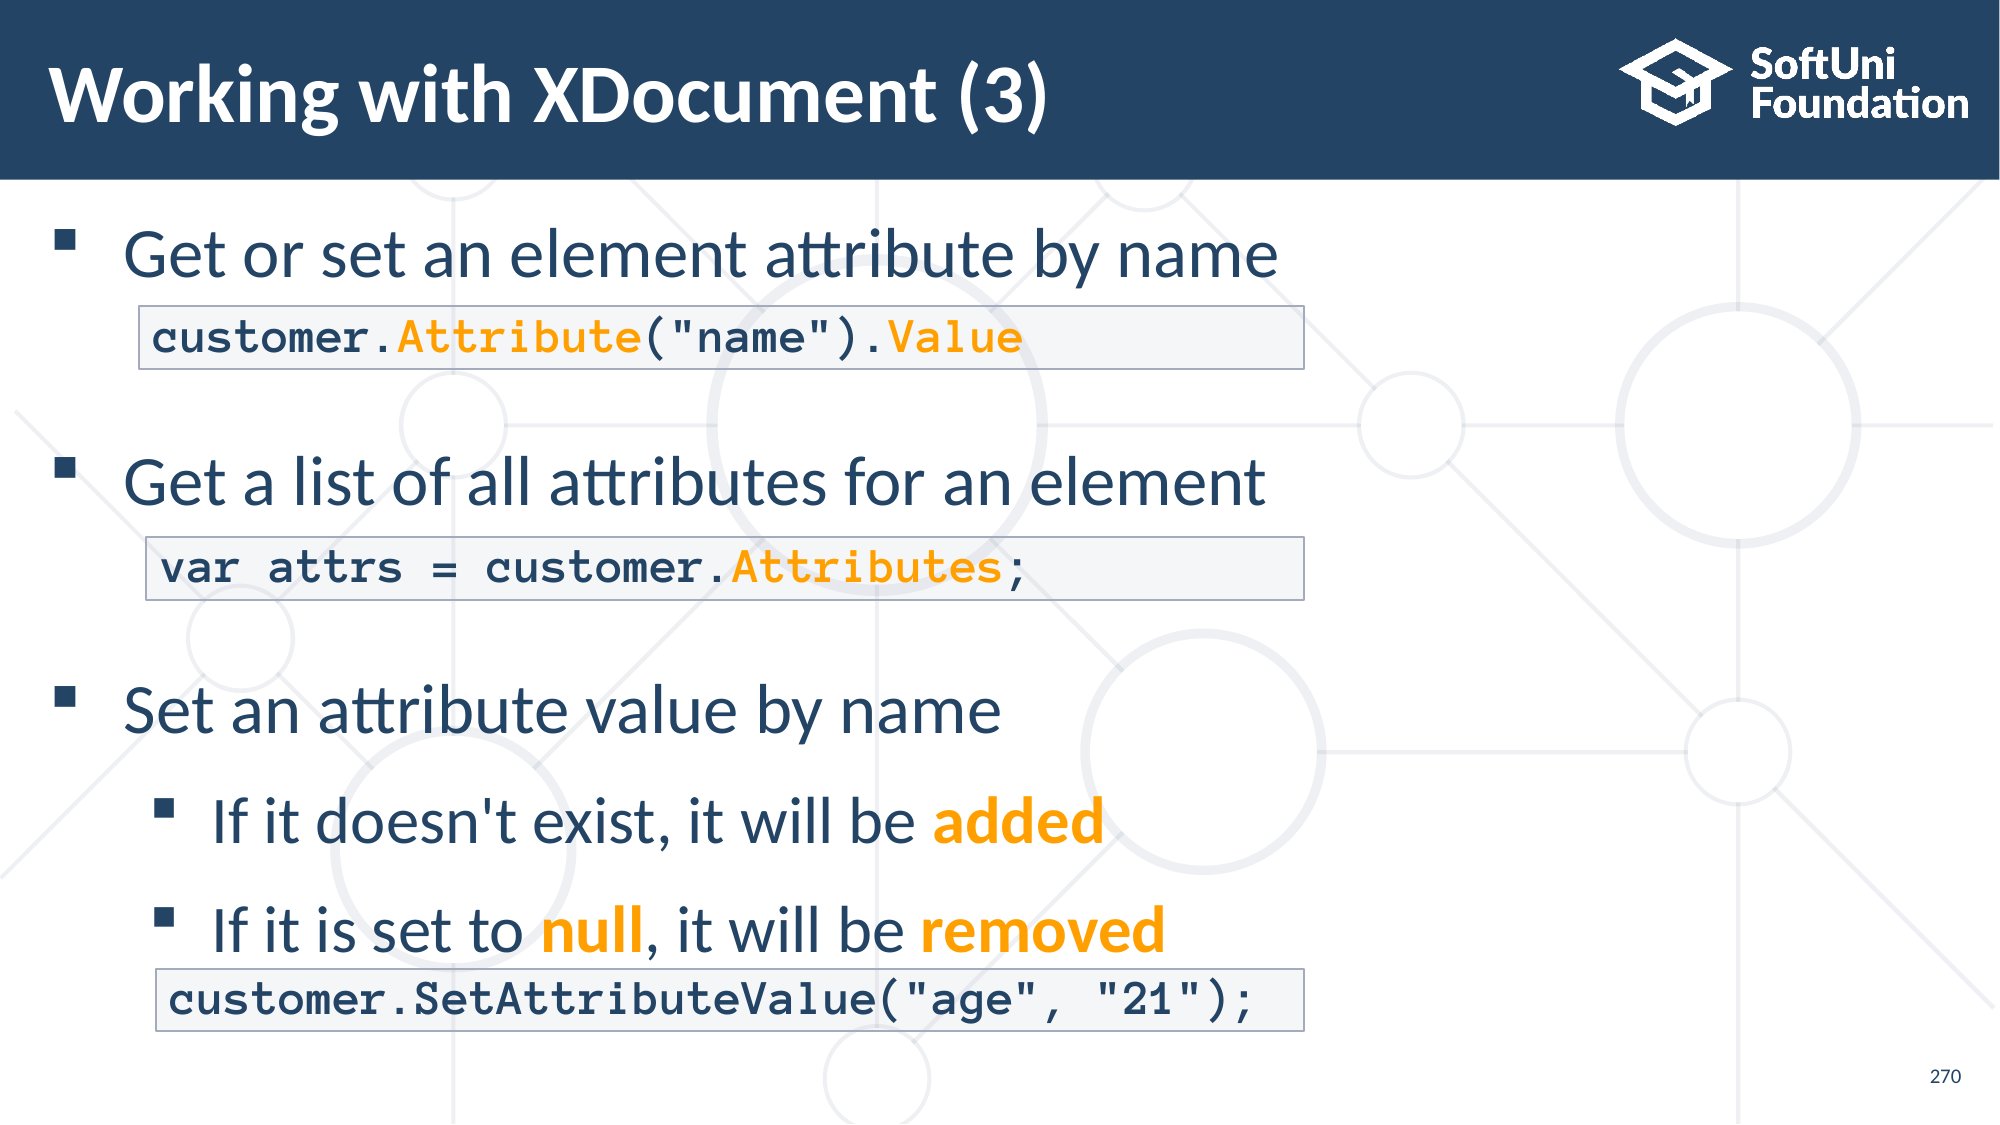

# Working with XDocument (3)
Get or set an element attribute by name

Get a list of all attributes for an element

Set an attribute value by name
If it doesn't exist, it will be added
If it is set to null, it will be removed
customer.Attribute("name").Value
var attrs = customer.Attributes;
customer.SetAttributeValue("age", "21");
270